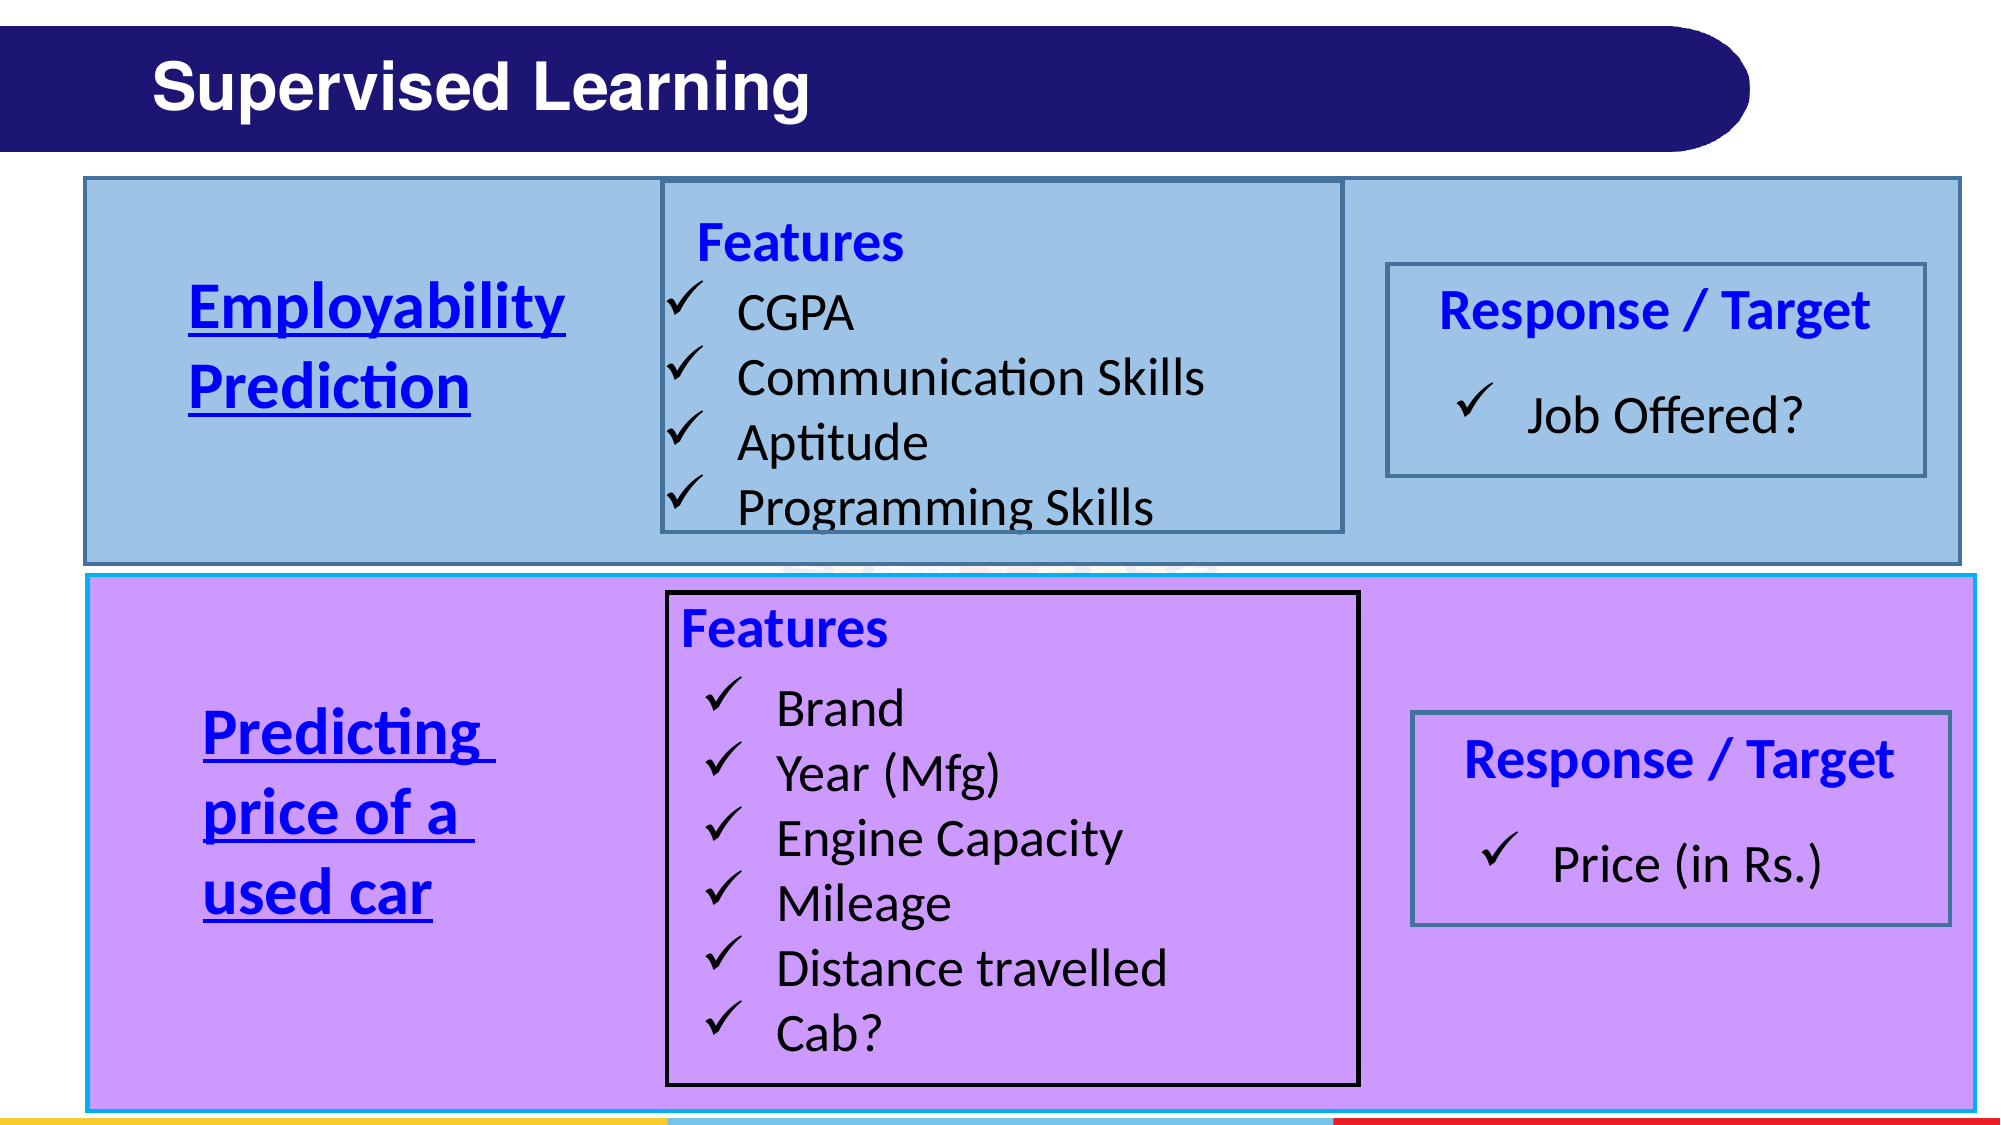

# Supervised Learning

Features
CGPA
Communication Skills
Aptitude
Programming Skills
Employability
Prediction

Response / Target
Job Offered?

Features

Brand
Year (Mfg)
Engine Capacity
Mileage
Distance travelled
Cab?
Predicting
price of a
used car

Response / Target
Price (in Rs.)